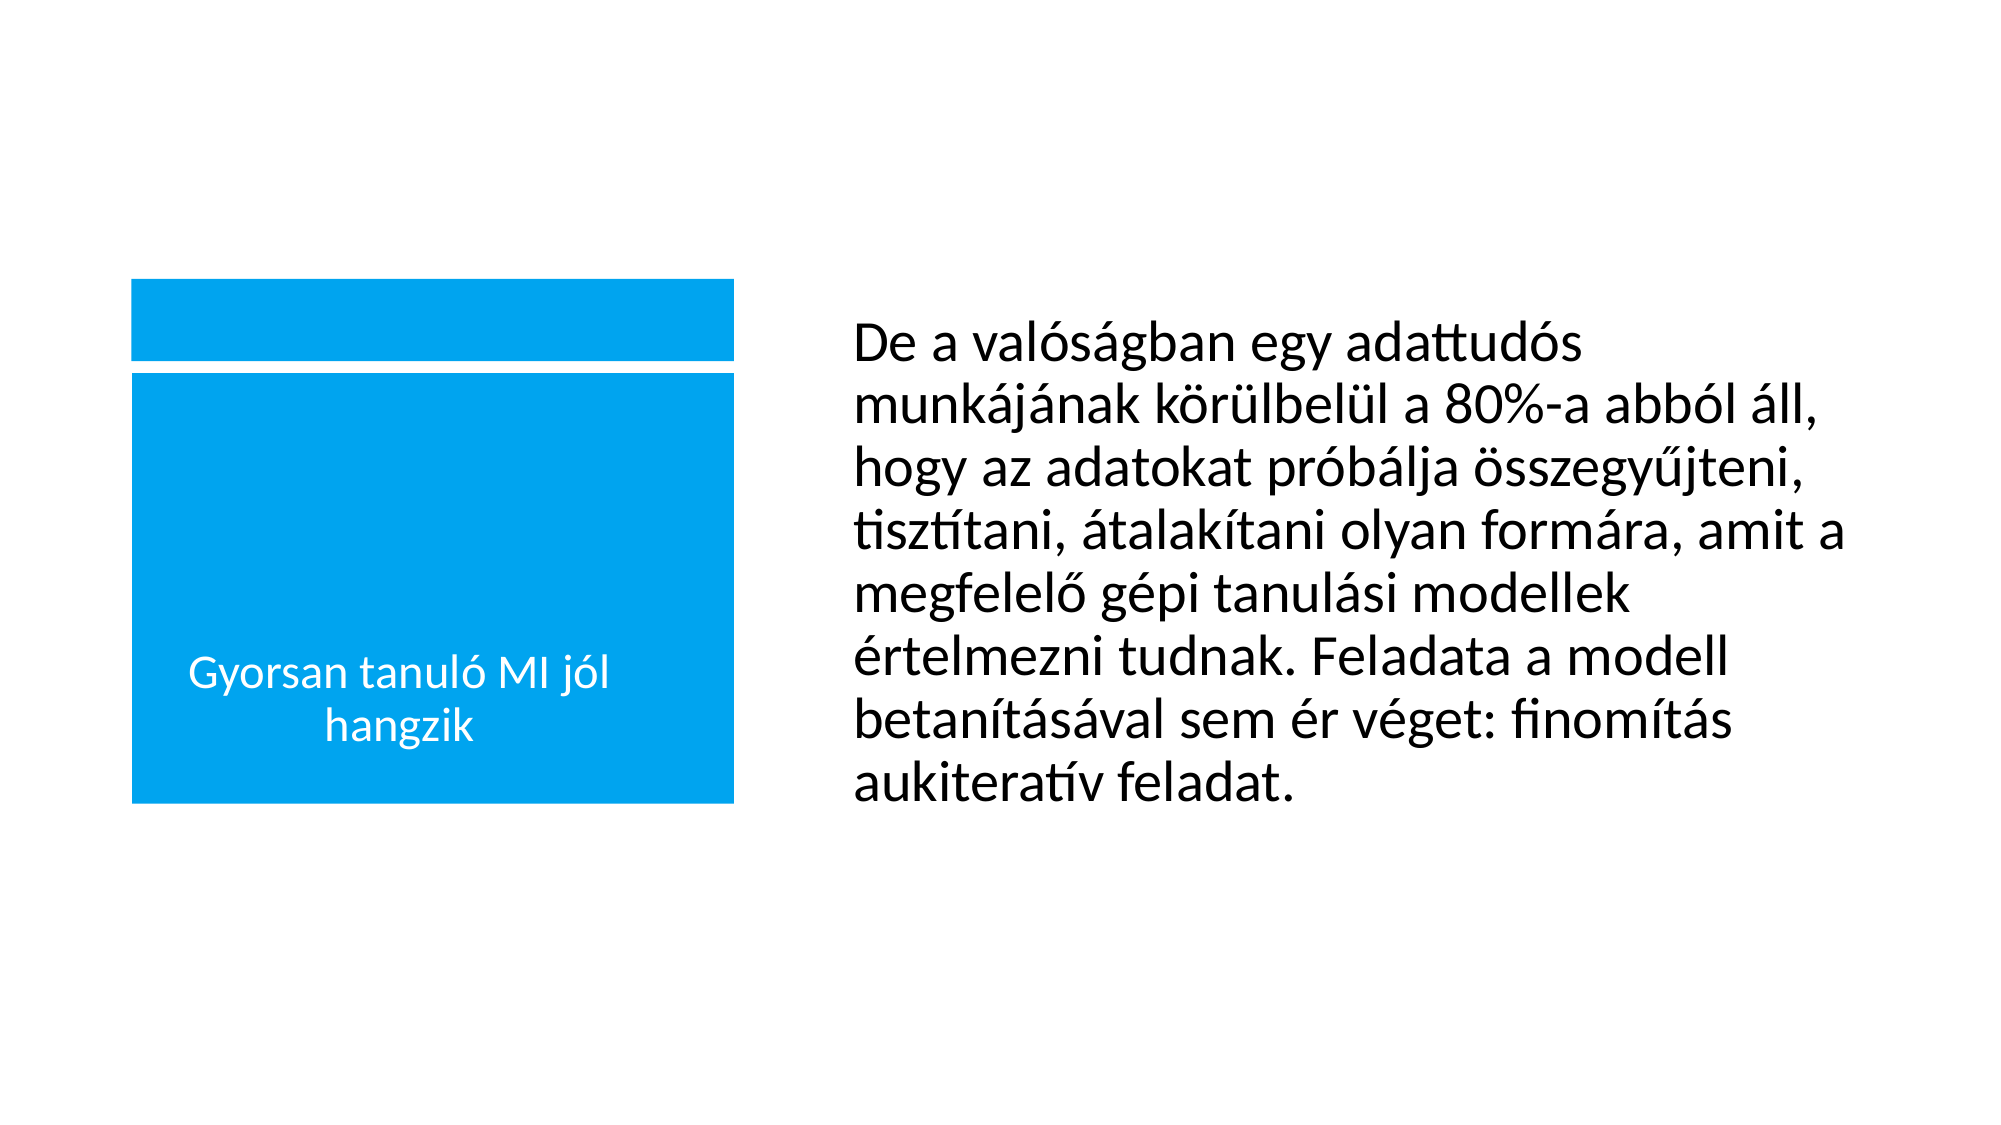

De a valóságban egy adattudós munkájának körülbelül a 80%-a abból áll, hogy az adatokat próbálja összegyűjteni, tisztítani, átalakítani olyan formára, amit a megfelelő gépi tanulási modellek értelmezni tudnak. Feladata a modell betanításával sem ér véget: finomítás aukiteratív feladat.
# Gyorsan tanuló MI jól hangzik